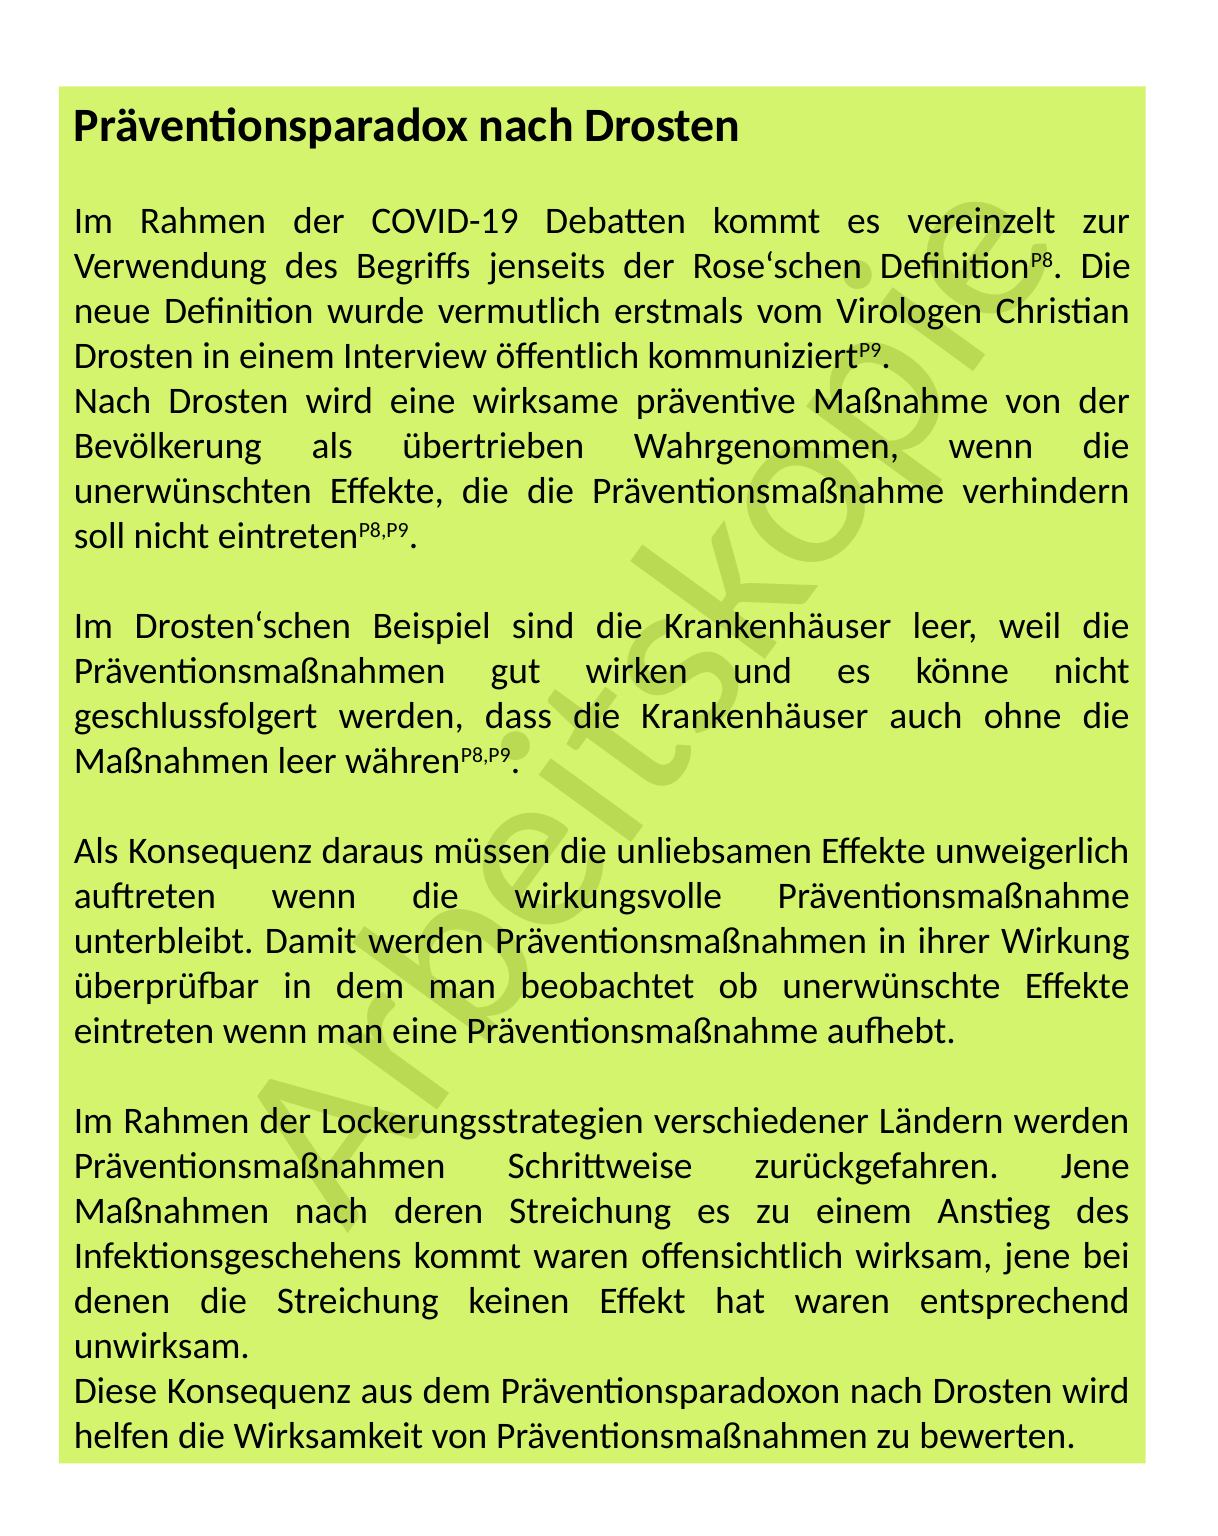

Präventionsparadox nach Drosten

Im Rahmen der COVID-19 Debatten kommt es vereinzelt zur Verwendung des Begriffs jenseits der Rose‘schen DefinitionP8. Die neue Definition wurde vermutlich erstmals vom Virologen Christian Drosten in einem Interview öffentlich kommuniziertP9.
Nach Drosten wird eine wirksame präventive Maßnahme von der Bevölkerung als übertrieben Wahrgenommen, wenn die unerwünschten Effekte, die die Präventionsmaßnahme verhindern soll nicht eintretenP8,P9.

Im Drosten‘schen Beispiel sind die Krankenhäuser leer, weil die Präventionsmaßnahmen gut wirken und es könne nicht geschlussfolgert werden, dass die Krankenhäuser auch ohne die Maßnahmen leer währenP8,P9.

Als Konsequenz daraus müssen die unliebsamen Effekte unweigerlich auftreten wenn die wirkungsvolle Präventionsmaßnahme unterbleibt. Damit werden Präventionsmaßnahmen in ihrer Wirkung überprüfbar in dem man beobachtet ob unerwünschte Effekte eintreten wenn man eine Präventionsmaßnahme aufhebt.

Im Rahmen der Lockerungsstrategien verschiedener Ländern werden Präventionsmaßnahmen Schrittweise zurückgefahren. Jene Maßnahmen nach deren Streichung es zu einem Anstieg des Infektionsgeschehens kommt waren offensichtlich wirksam, jene bei denen die Streichung keinen Effekt hat waren entsprechend unwirksam.
Diese Konsequenz aus dem Präventionsparadoxon nach Drosten wird helfen die Wirksamkeit von Präventionsmaßnahmen zu bewerten.